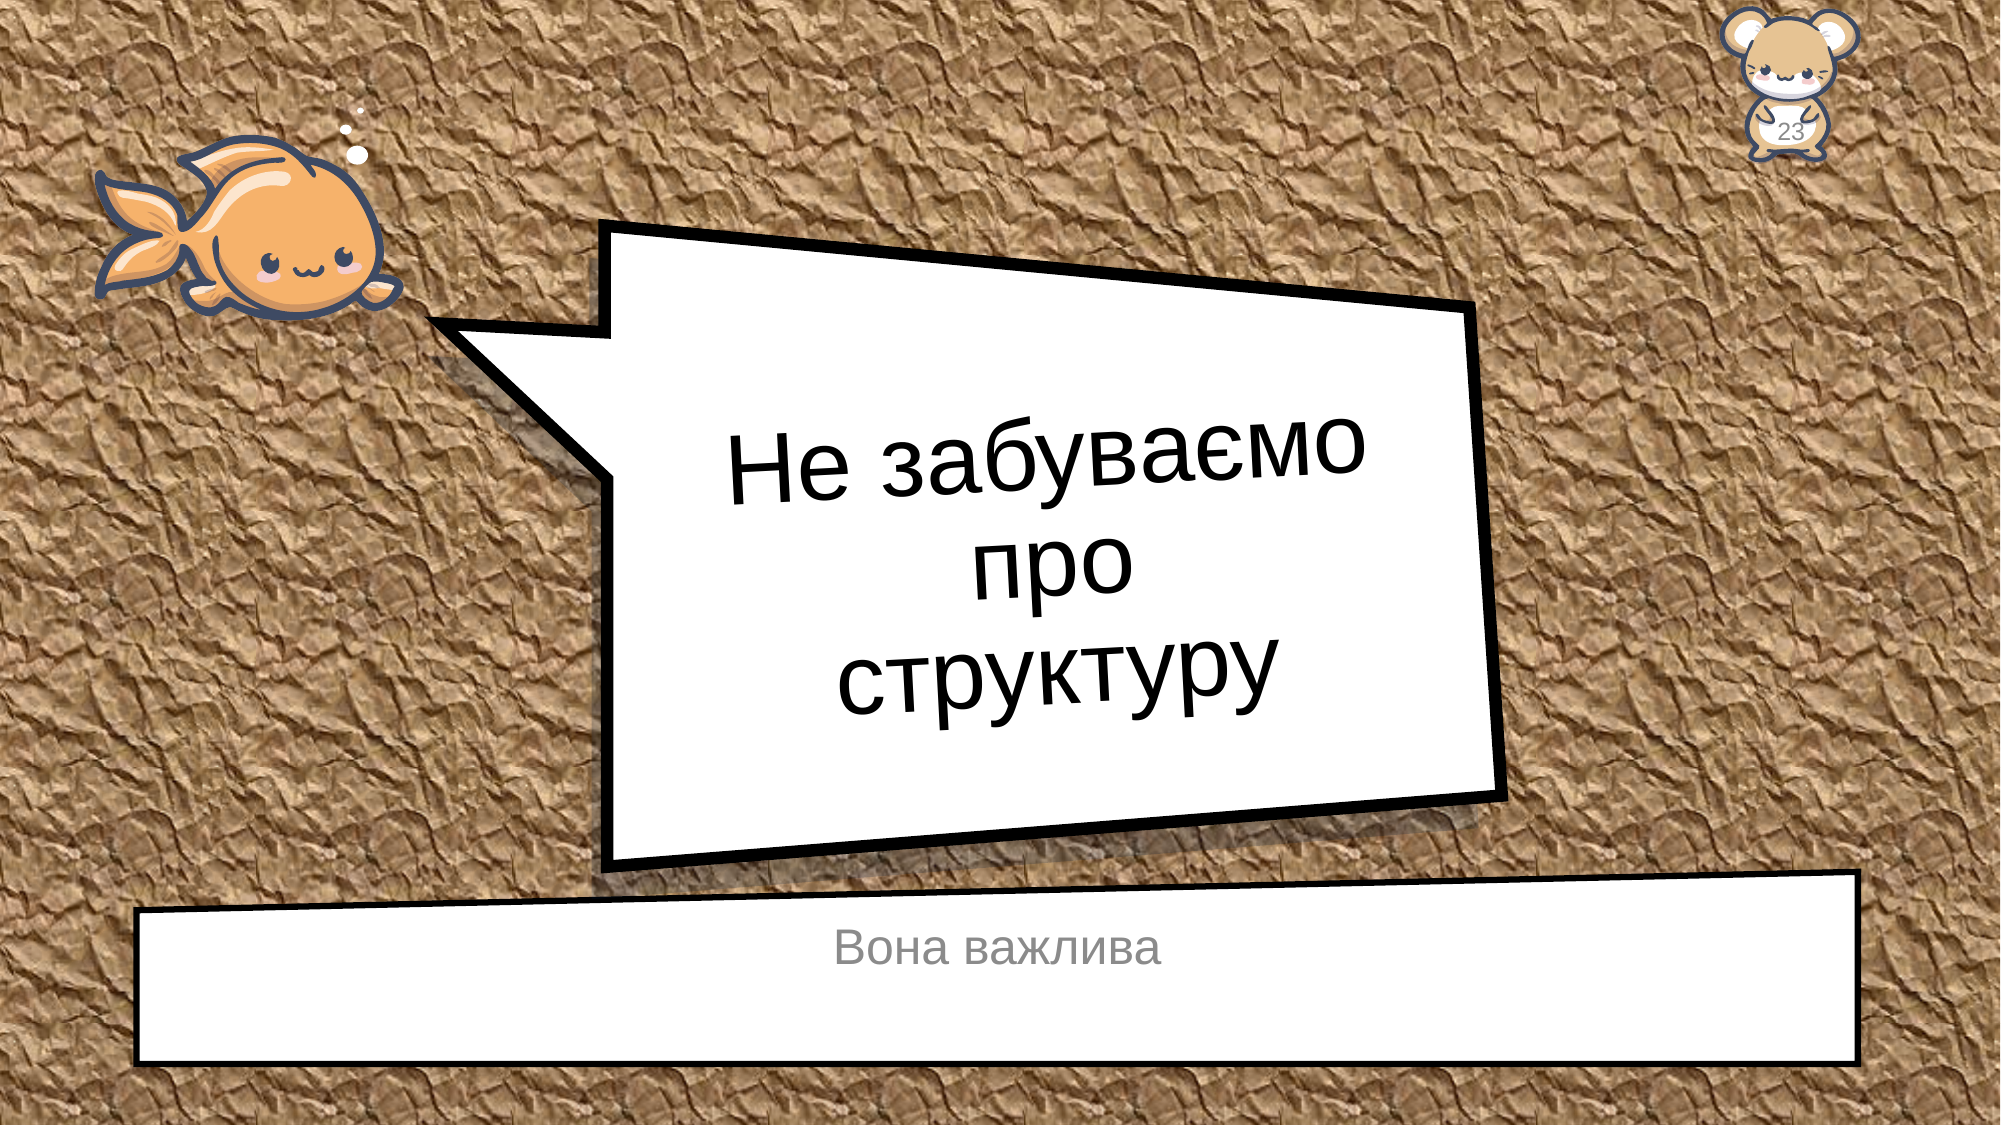

23
# Не забуваємо про структуру
Вона важлива